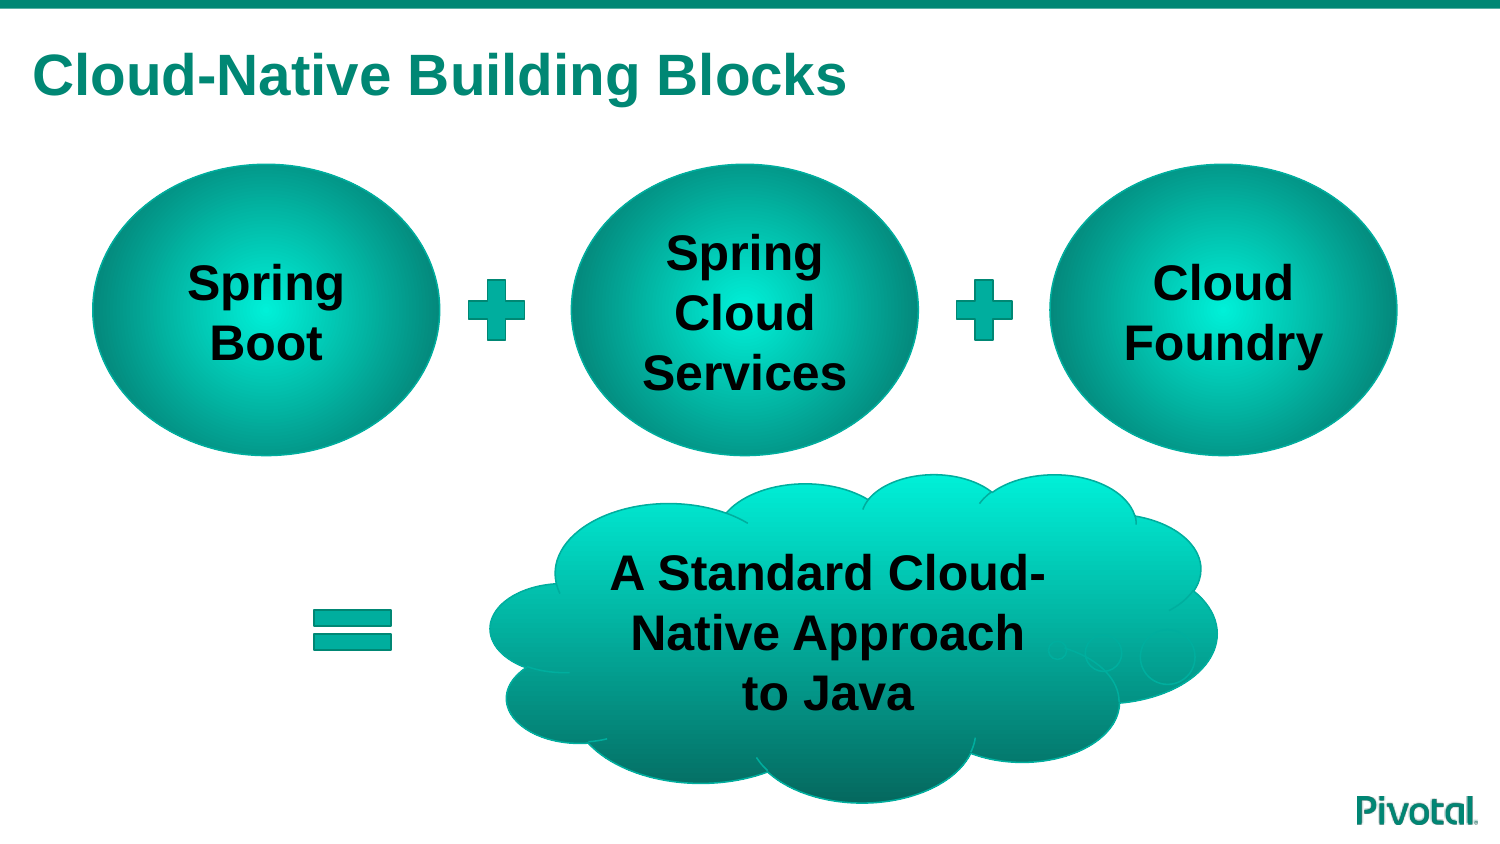

Cloud-Native Building Blocks
Spring Boot
Spring Cloud
Services
Cloud Foundry

A Standard Cloud-Native Approach to Java